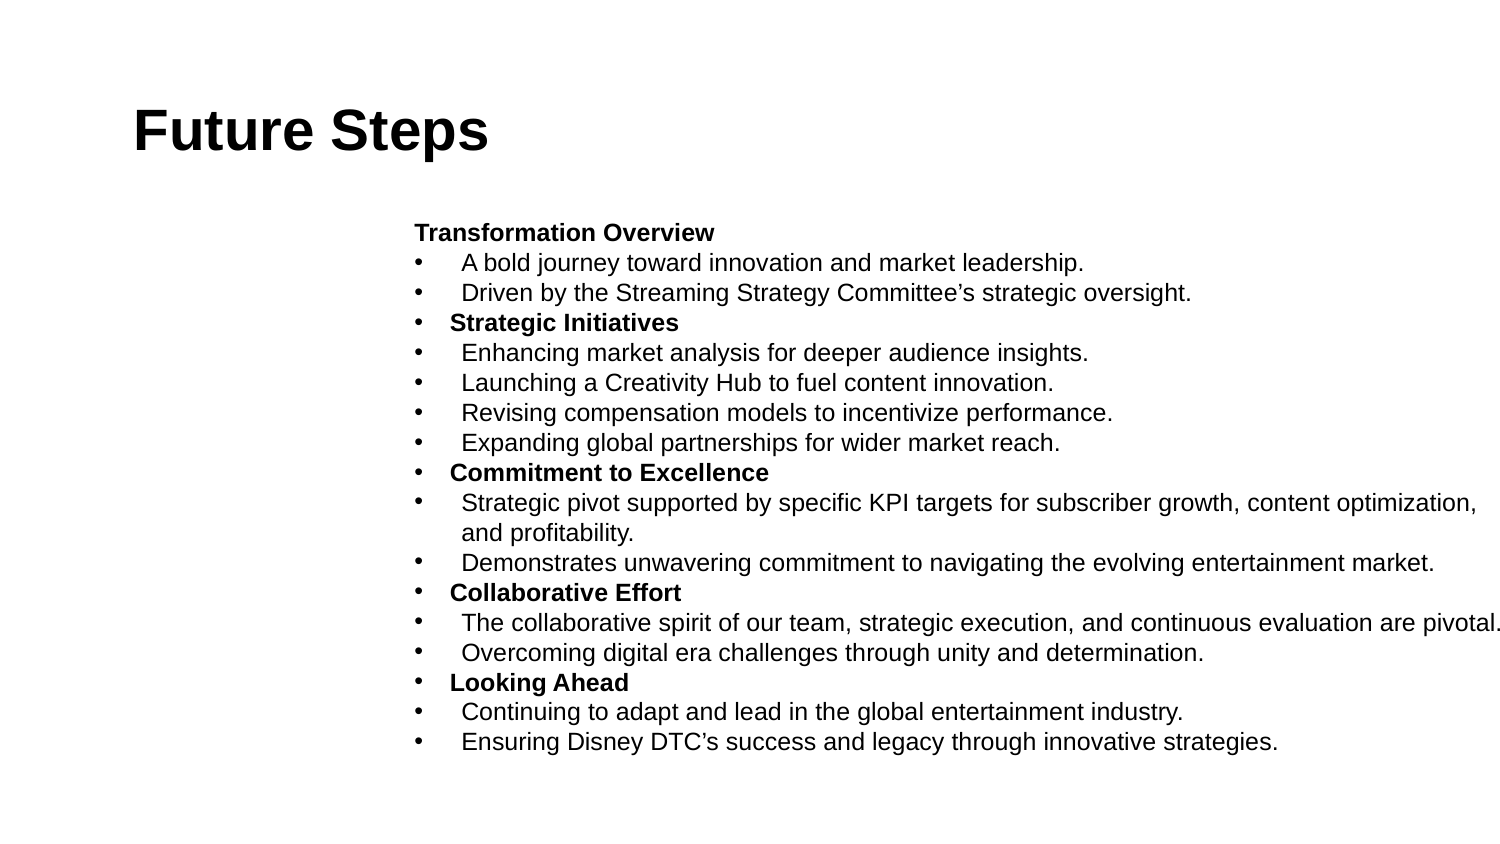

# Future Steps
Transformation Overview
A bold journey toward innovation and market leadership.
Driven by the Streaming Strategy Committee’s strategic oversight.
Strategic Initiatives
Enhancing market analysis for deeper audience insights.
Launching a Creativity Hub to fuel content innovation.
Revising compensation models to incentivize performance.
Expanding global partnerships for wider market reach.
Commitment to Excellence
Strategic pivot supported by specific KPI targets for subscriber growth, content optimization, and profitability.
Demonstrates unwavering commitment to navigating the evolving entertainment market.
Collaborative Effort
The collaborative spirit of our team, strategic execution, and continuous evaluation are pivotal.
Overcoming digital era challenges through unity and determination.
Looking Ahead
Continuing to adapt and lead in the global entertainment industry.
Ensuring Disney DTC’s success and legacy through innovative strategies.